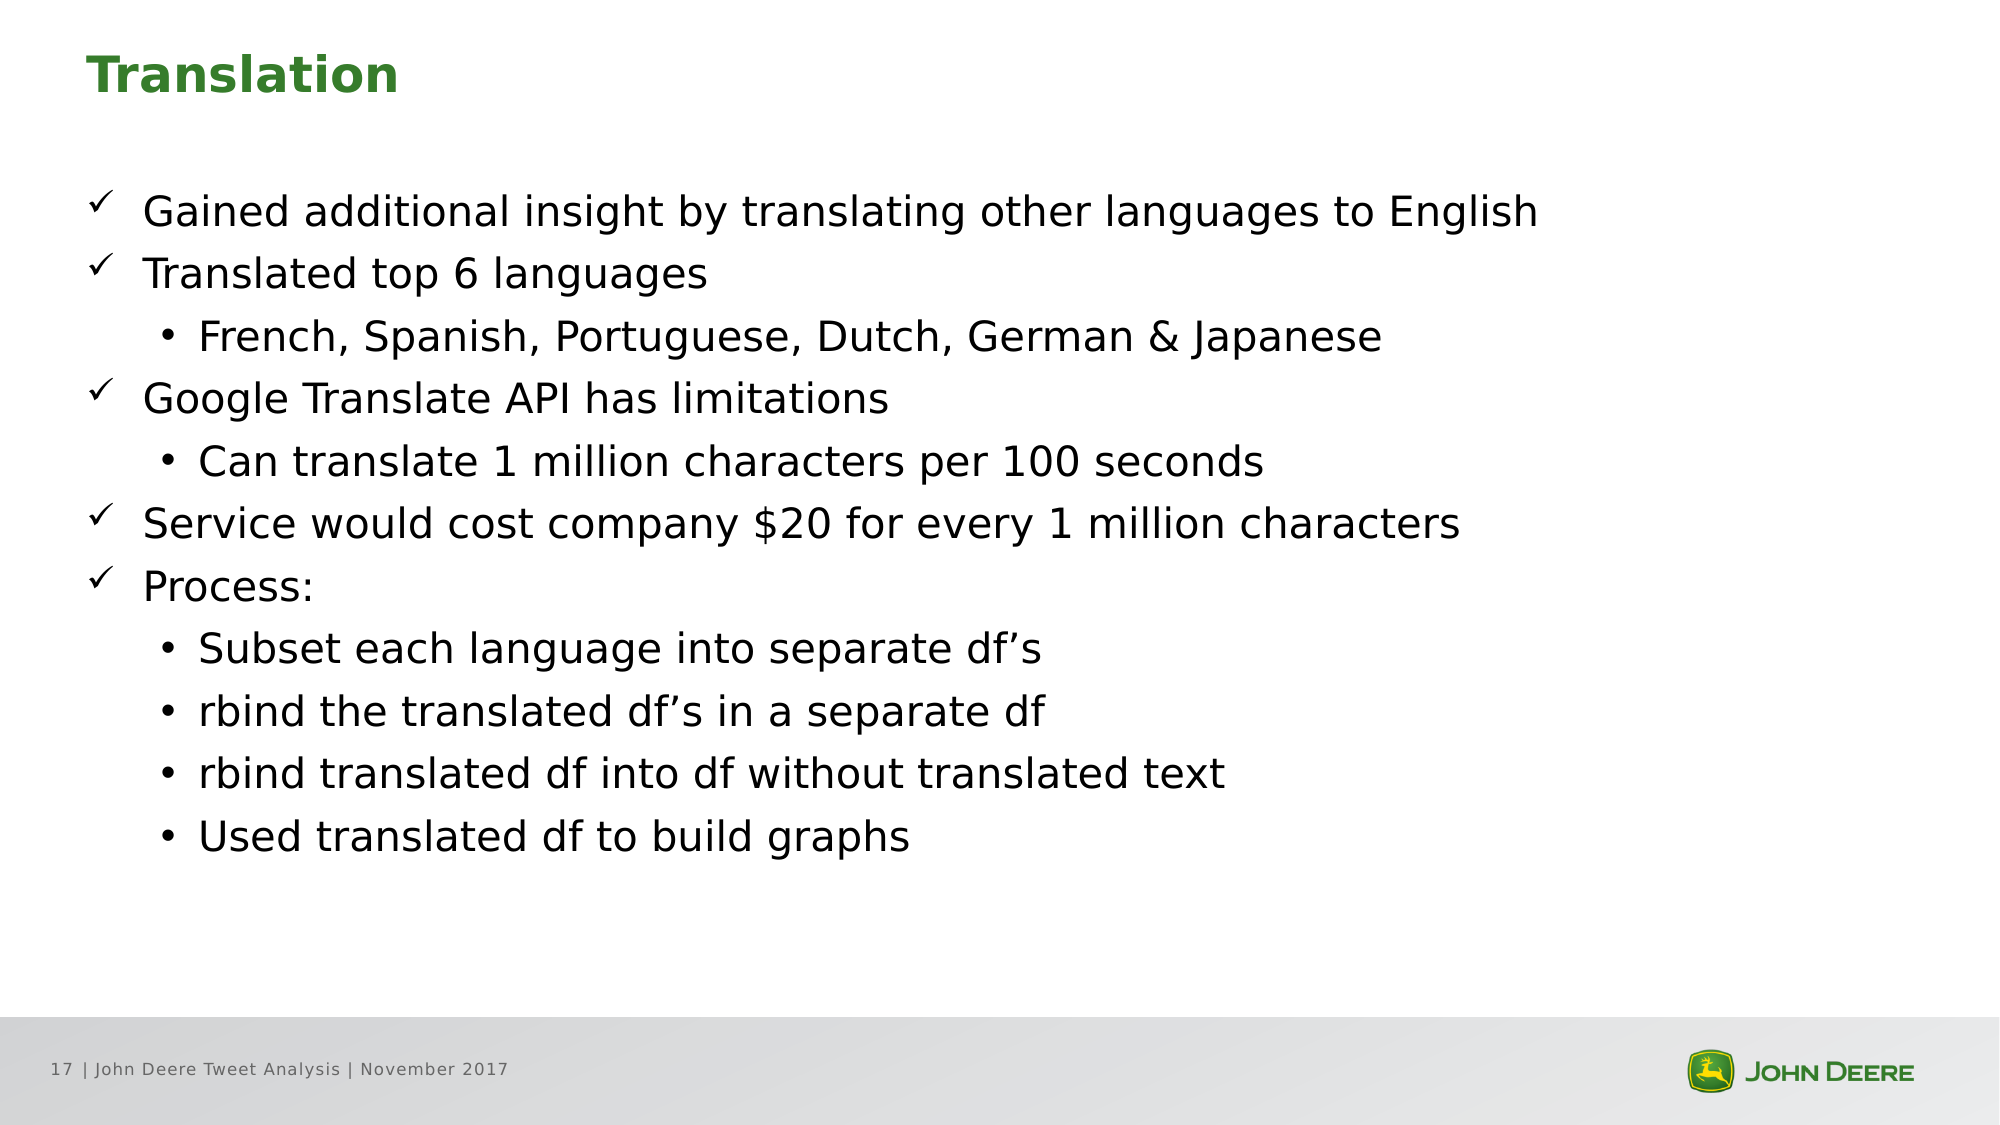

# Translation
Gained additional insight by translating other languages to English
Translated top 6 languages
French, Spanish, Portuguese, Dutch, German & Japanese
Google Translate API has limitations
Can translate 1 million characters per 100 seconds
Service would cost company $20 for every 1 million characters
Process:
Subset each language into separate df’s
rbind the translated df’s in a separate df
rbind translated df into df without translated text
Used translated df to build graphs